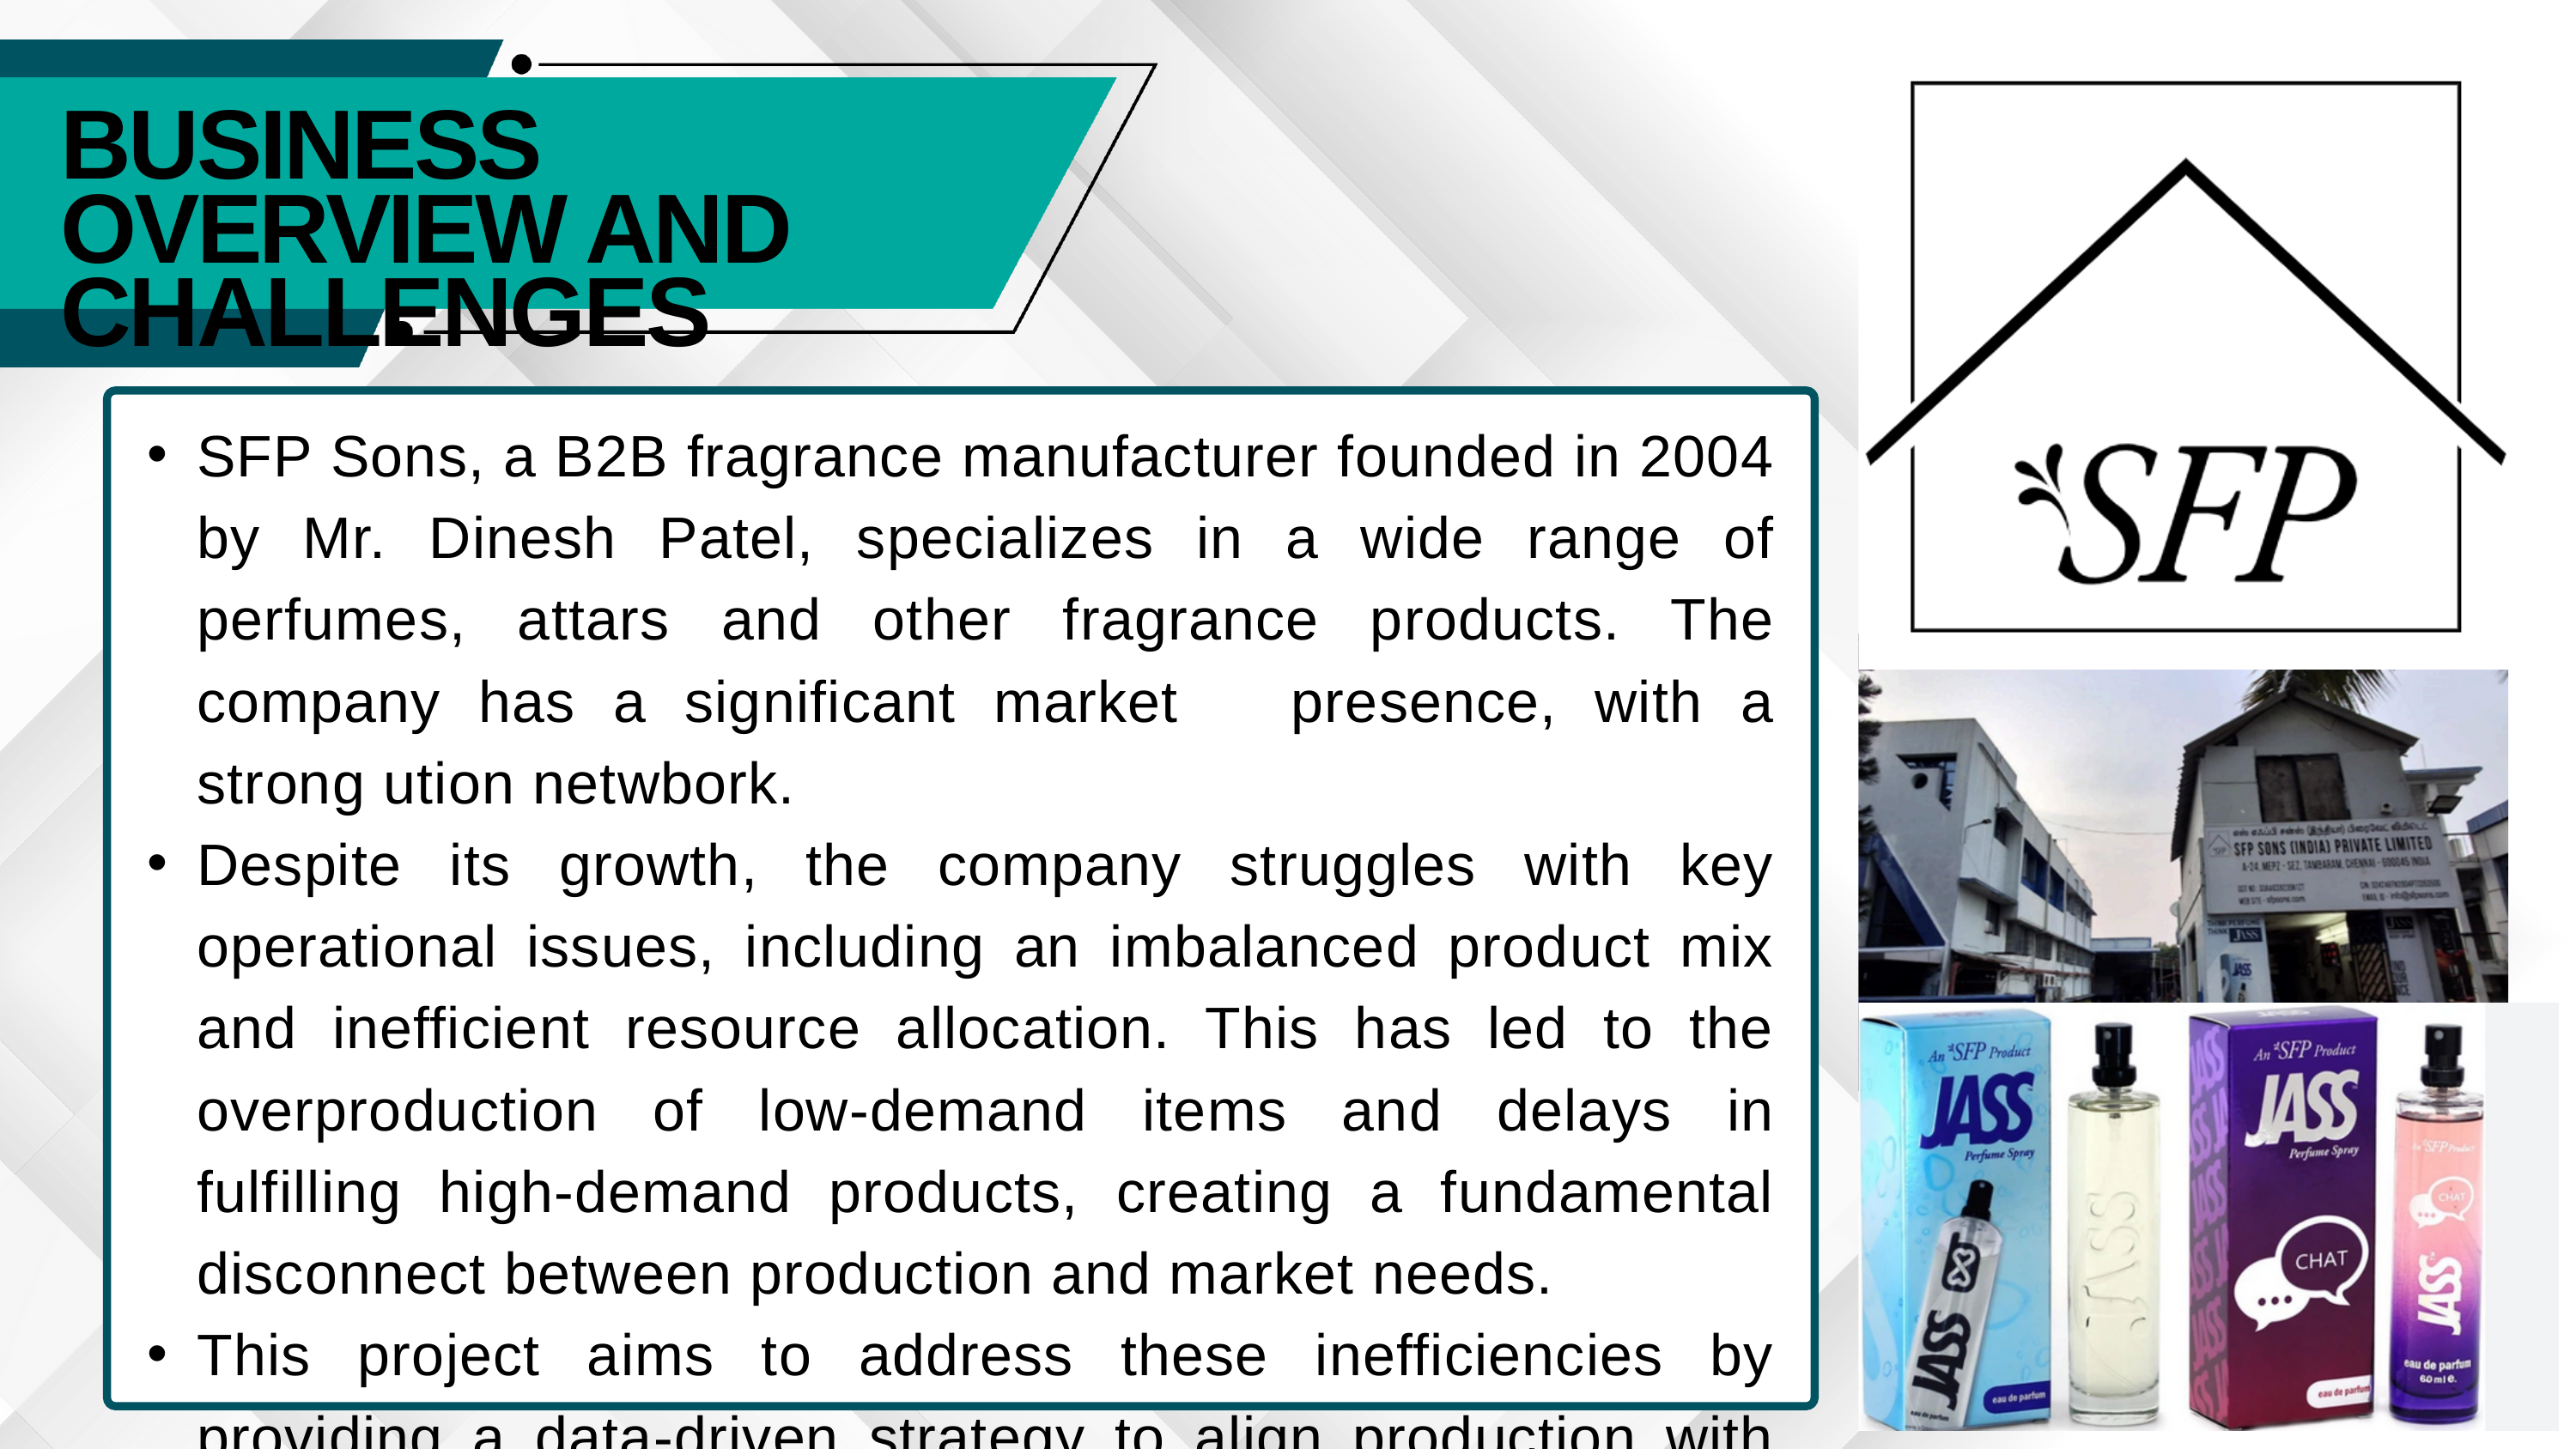

BUSINESS OVERVIEW AND CHALLENGES

SFP Sons, a B2B fragrance manufacturer founded in 2004 by Mr. Dinesh Patel, specializes in a wide range of perfumes, attars and other fragrance products. The company has a significant market   presence, with a strong ution netwbork.
Despite its growth, the company struggles with key operational issues, including an imbalanced product mix and inefficient resource allocation. This has led to the overproduction of low-demand items and delays in fulfilling high-demand products, creating a fundamental disconnect between production and market needs.
This project aims to address these inefficiencies by providing a data-driven strategy to align production with market demand.